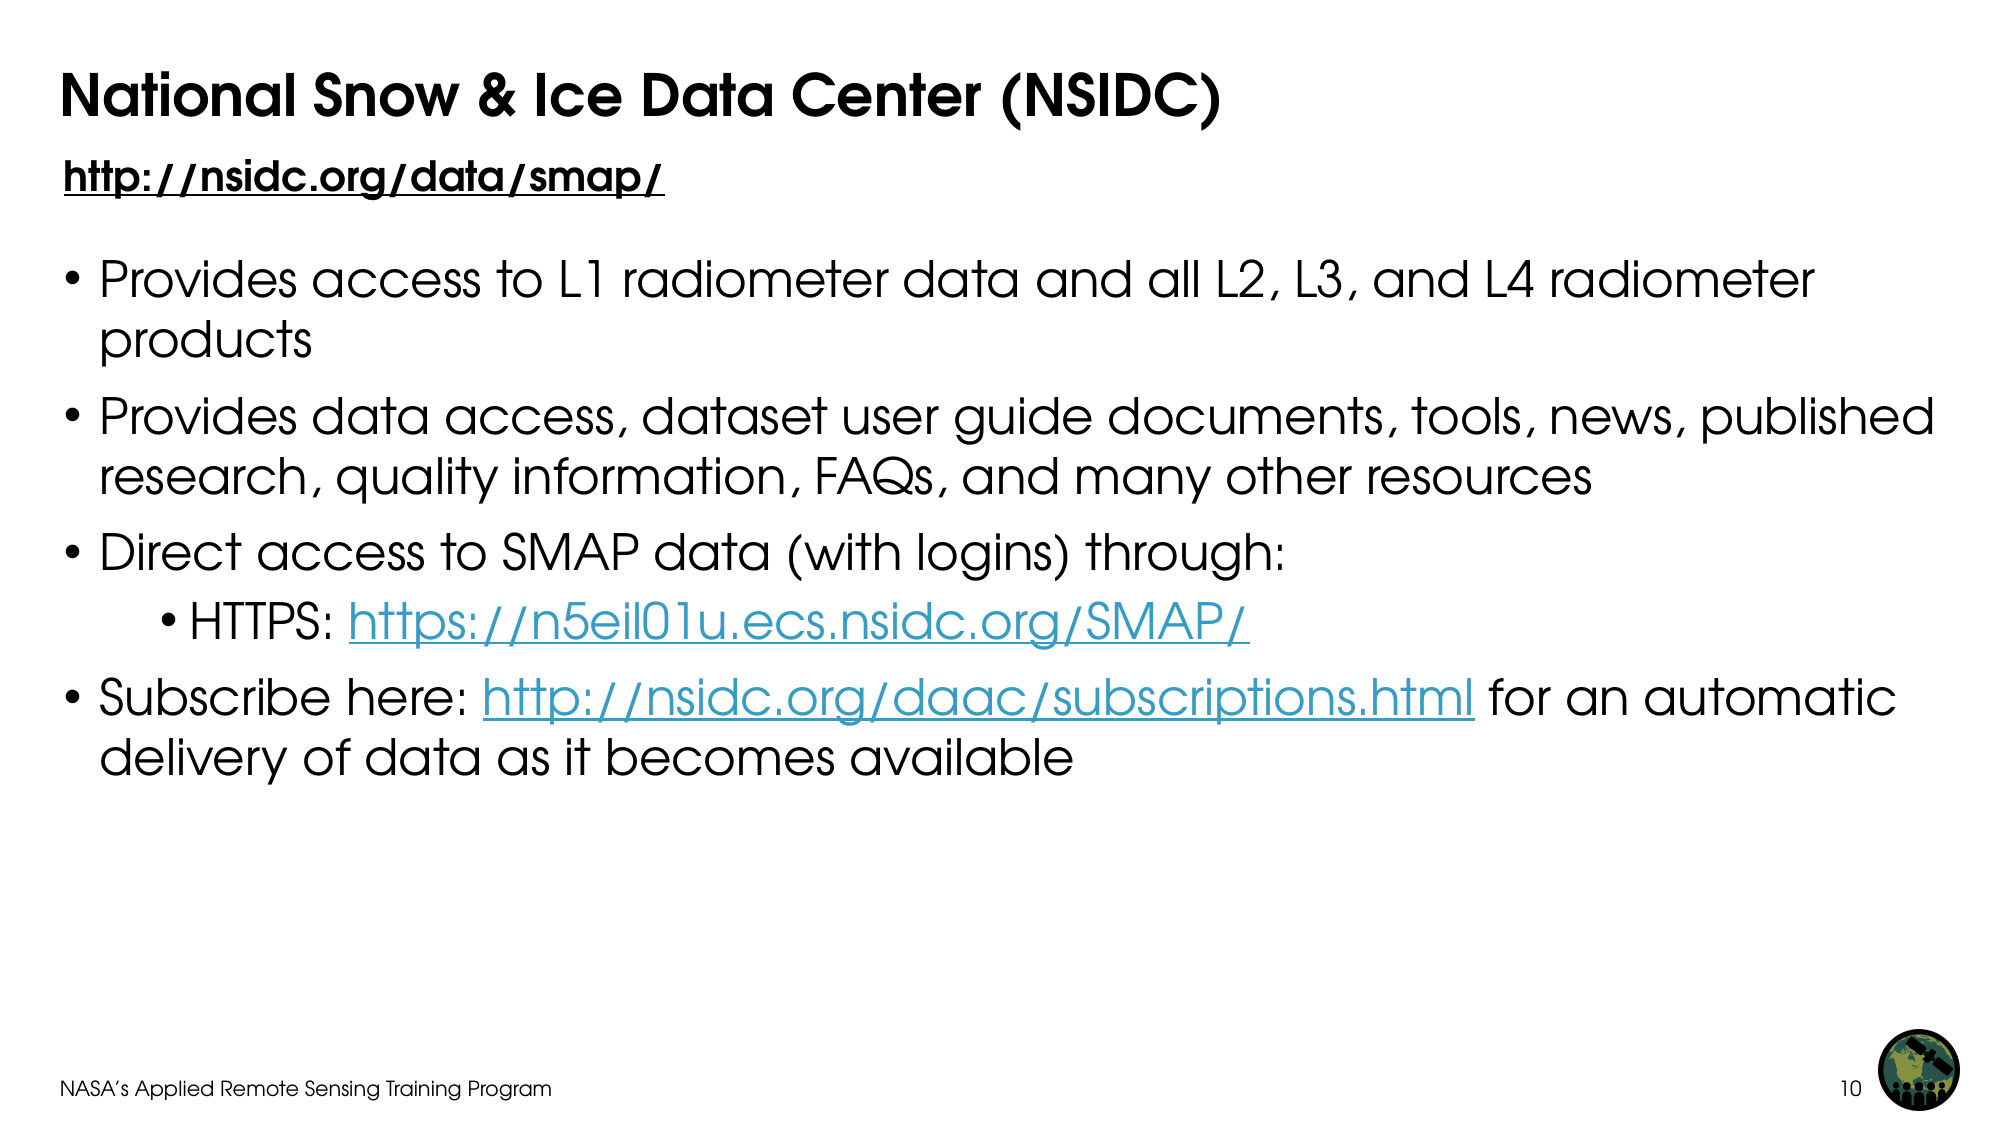

# National Snow & Ice Data Center (NSIDC)
http://nsidc.org/data/smap/
Provides access to L1 radiometer data and all L2, L3, and L4 radiometer products
Provides data access, dataset user guide documents, tools, news, published research, quality information, FAQs, and many other resources
Direct access to SMAP data (with logins) through:
HTTPS: https://n5eil01u.ecs.nsidc.org/SMAP/
Subscribe here: http://nsidc.org/daac/subscriptions.html for an automatic delivery of data as it becomes available